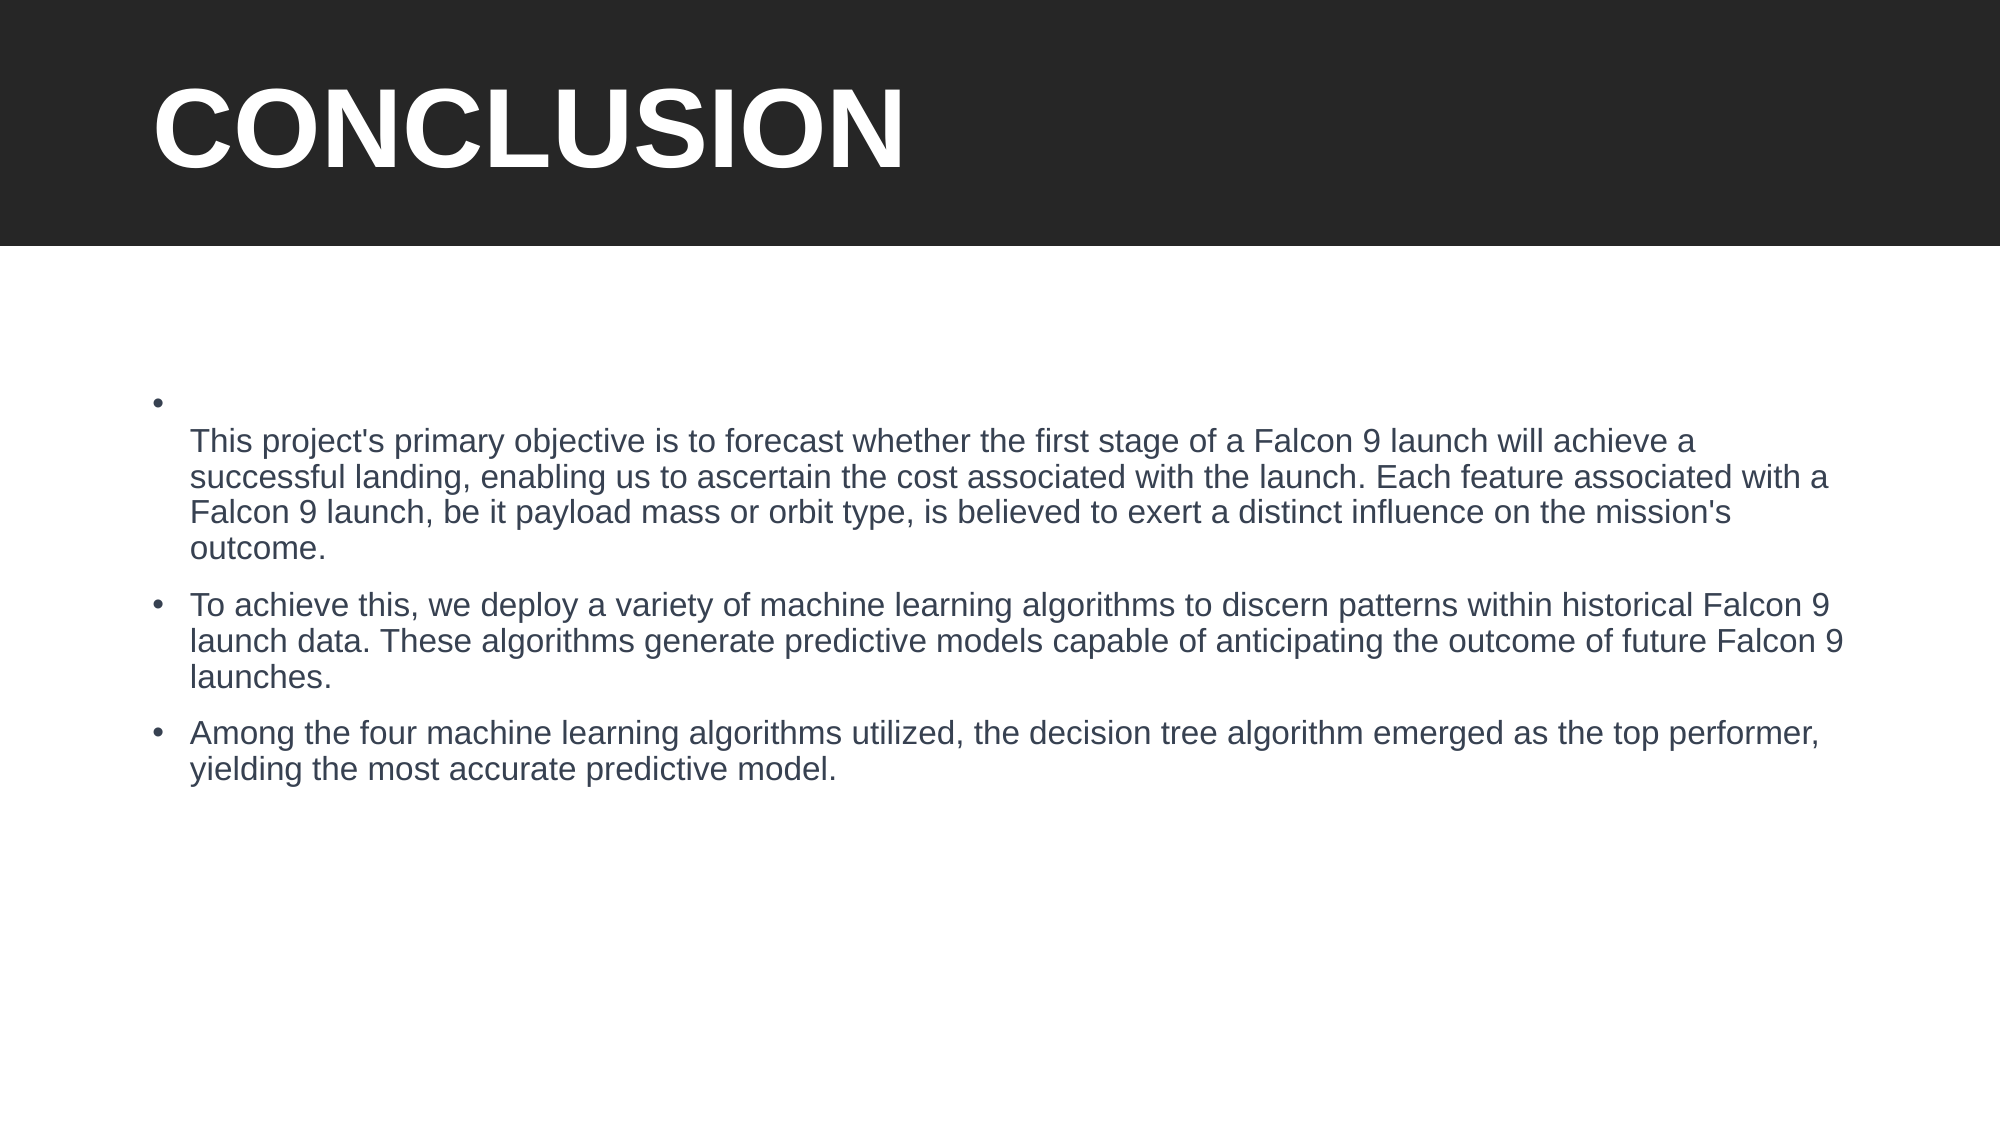

# Outline
CONCLUSION
This project's primary objective is to forecast whether the first stage of a Falcon 9 launch will achieve a successful landing, enabling us to ascertain the cost associated with the launch. Each feature associated with a Falcon 9 launch, be it payload mass or orbit type, is believed to exert a distinct influence on the mission's outcome.
To achieve this, we deploy a variety of machine learning algorithms to discern patterns within historical Falcon 9 launch data. These algorithms generate predictive models capable of anticipating the outcome of future Falcon 9 launches.
Among the four machine learning algorithms utilized, the decision tree algorithm emerged as the top performer, yielding the most accurate predictive model.